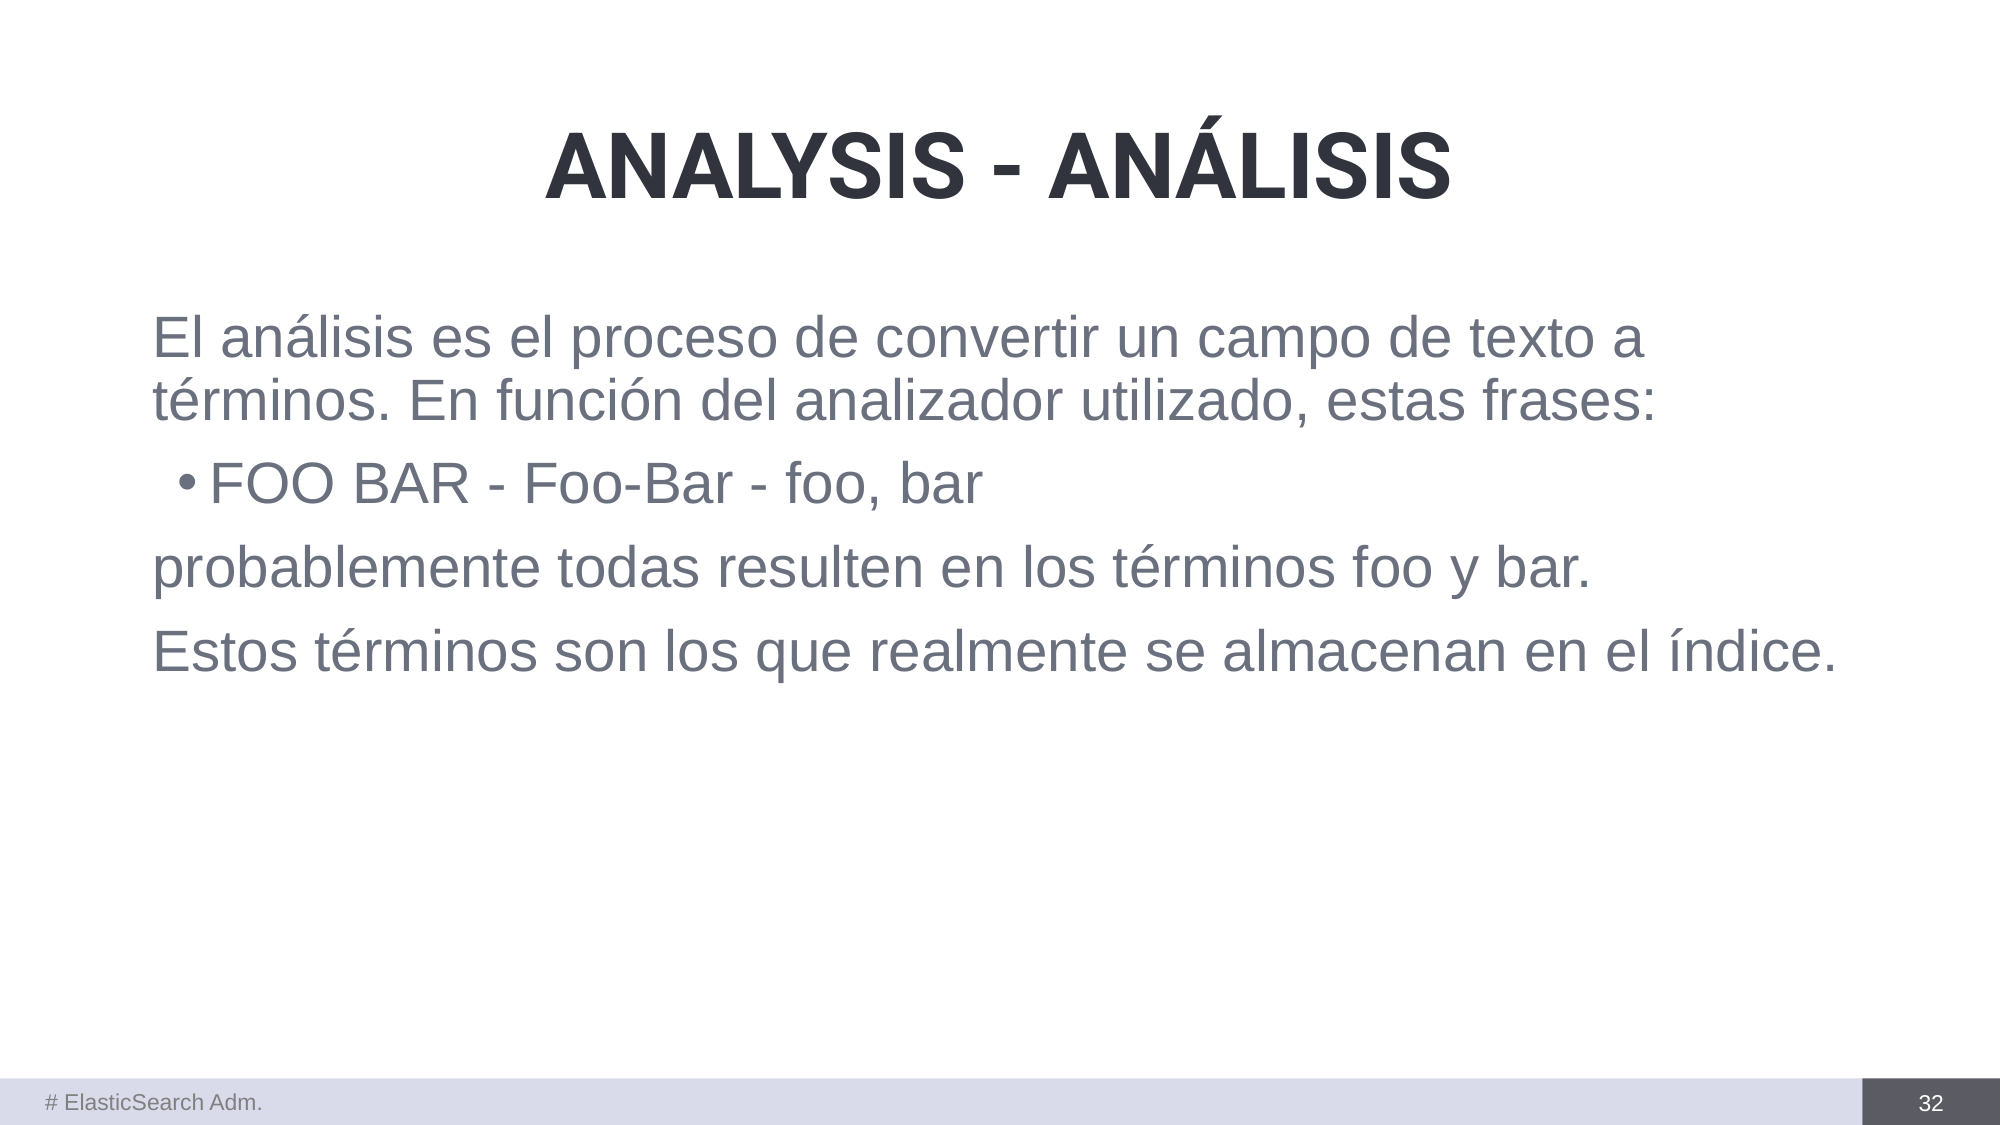

# ANALYSIS - ANÁLISIS
El análisis es el proceso de convertir un campo de texto a términos. En función del analizador utilizado, estas frases:
FOO BAR - Foo-Bar - foo, bar
probablemente todas resulten en los términos foo y bar.
Estos términos son los que realmente se almacenan en el índice.
# ElasticSearch Adm.
32